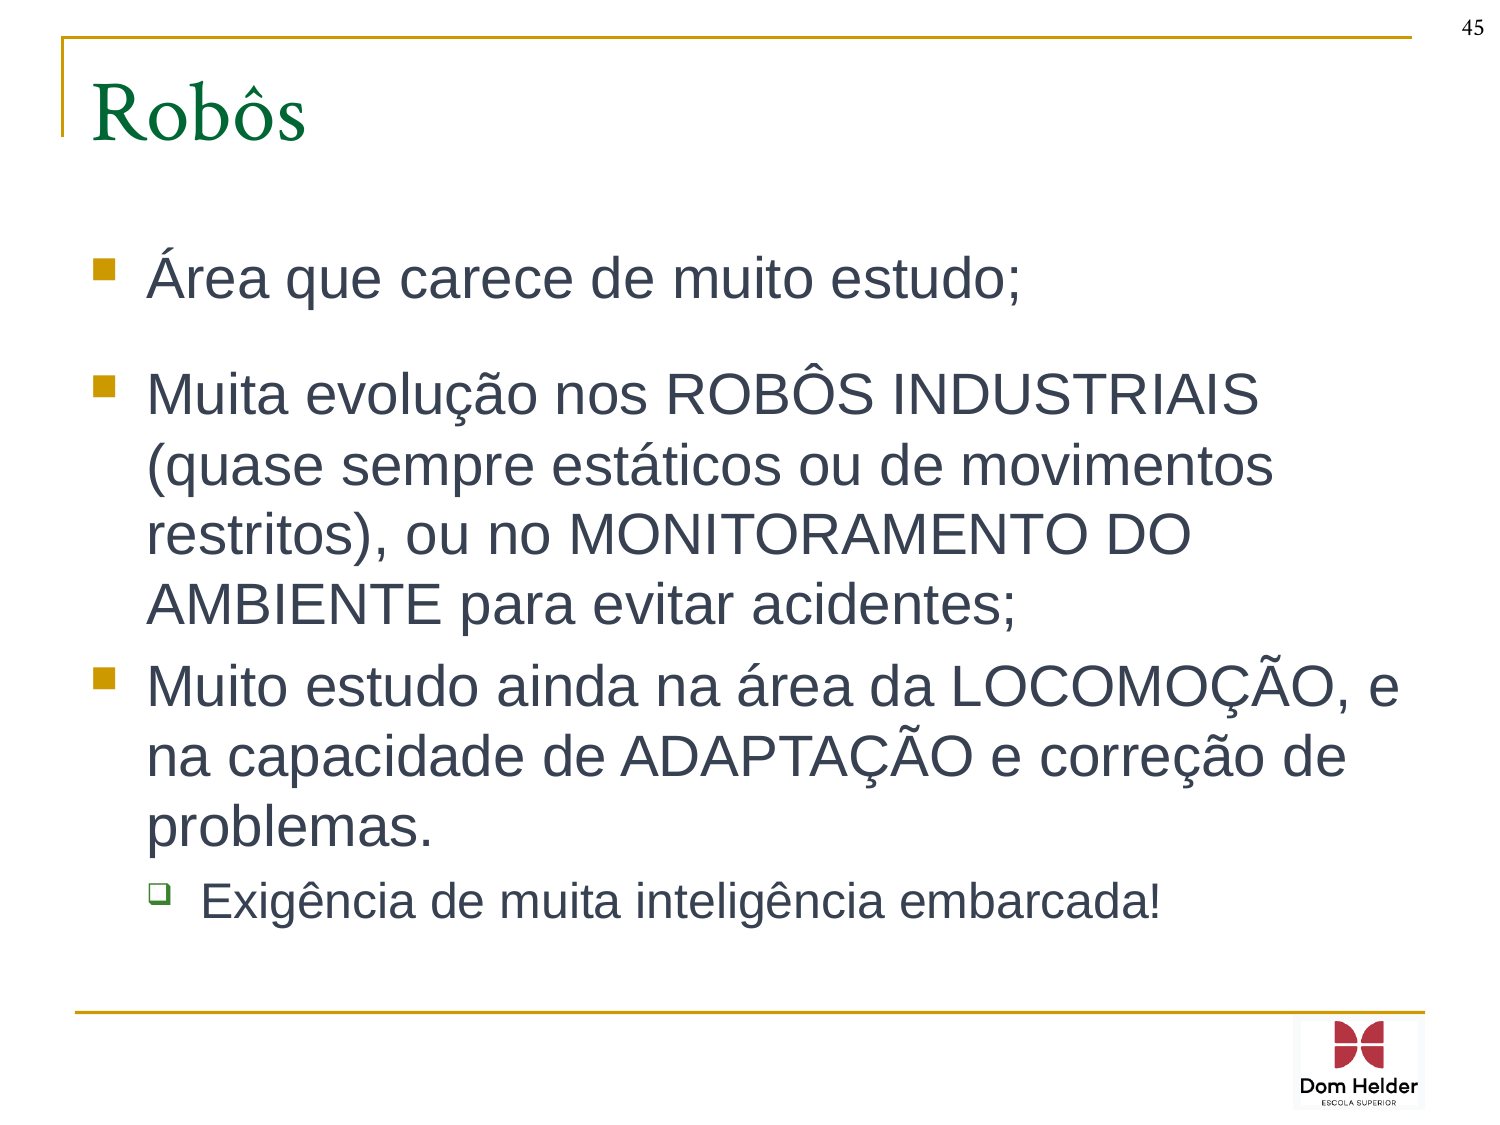

45
# Robôs
Área que carece de muito estudo;

Muita evolução nos ROBÔS INDUSTRIAIS (quase sempre estáticos ou de movimentos restritos), ou no MONITORAMENTO DO AMBIENTE para evitar acidentes;
Muito estudo ainda na área da LOCOMOÇÃO, e na capacidade de ADAPTAÇÃO e correção de problemas.
Exigência de muita inteligência embarcada!